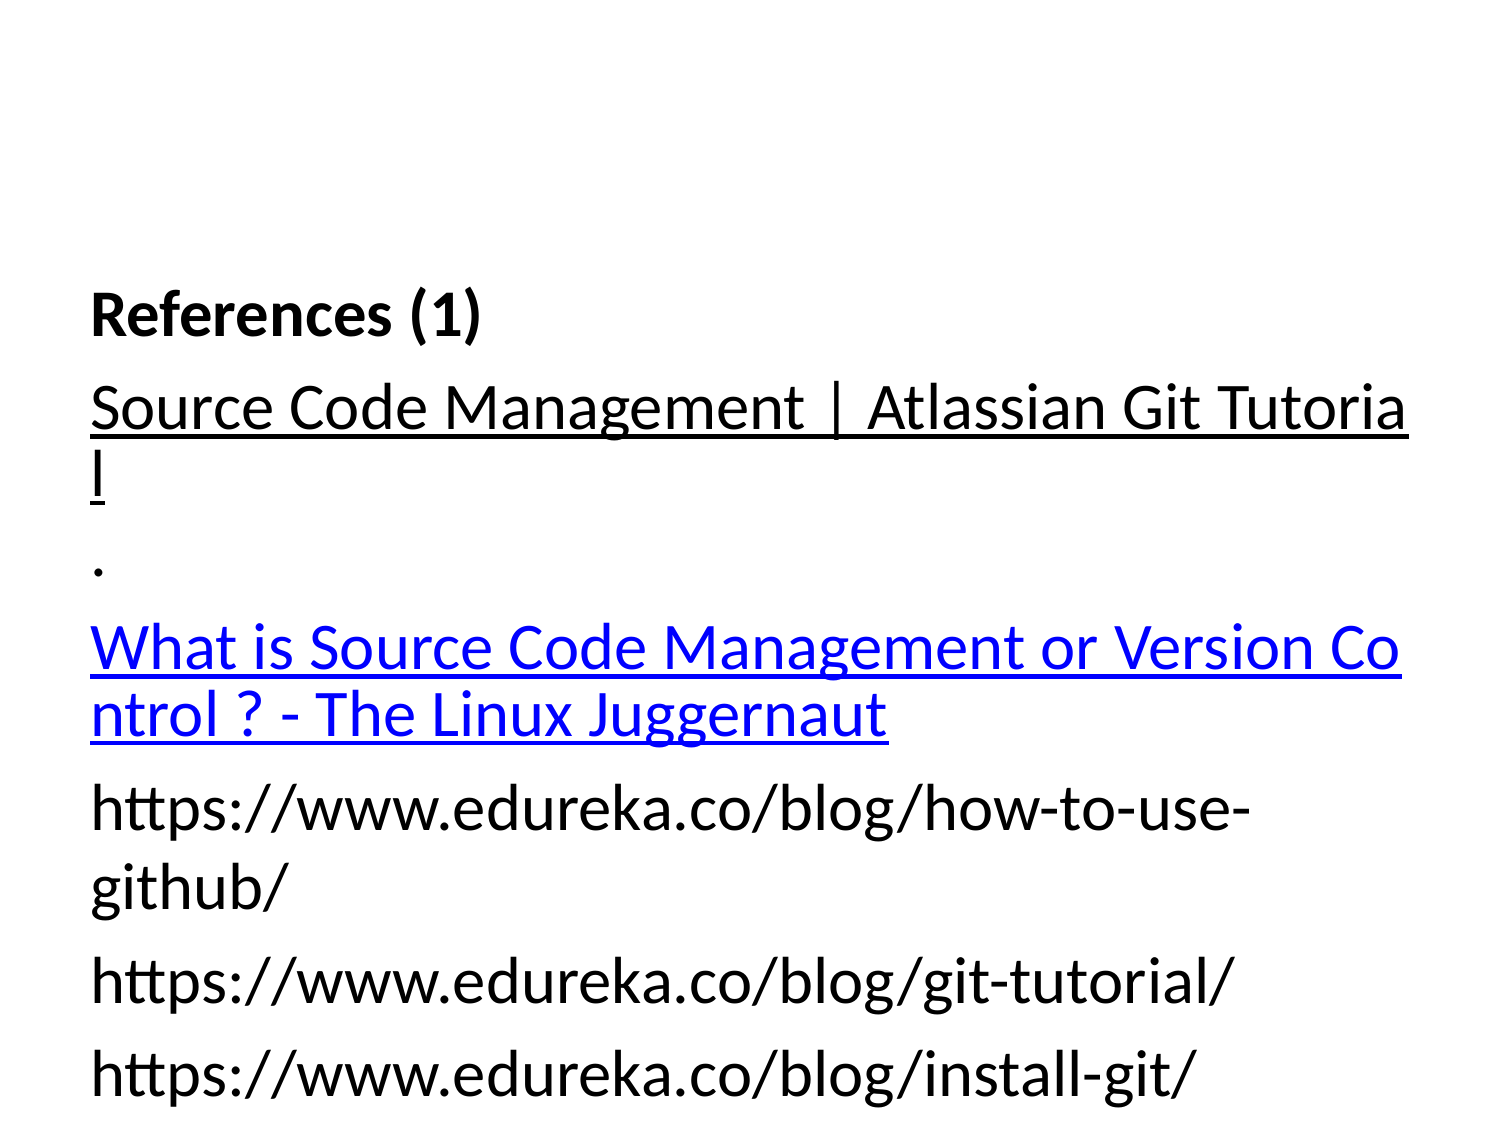

References (1)
Source Code Management | Atlassian Git Tutorial.
What is Source Code Management or Version Control ? - The Linux Juggernaut
https://www.edureka.co/blog/how-to-use-github/
https://www.edureka.co/blog/git-tutorial/
https://www.edureka.co/blog/install-git/